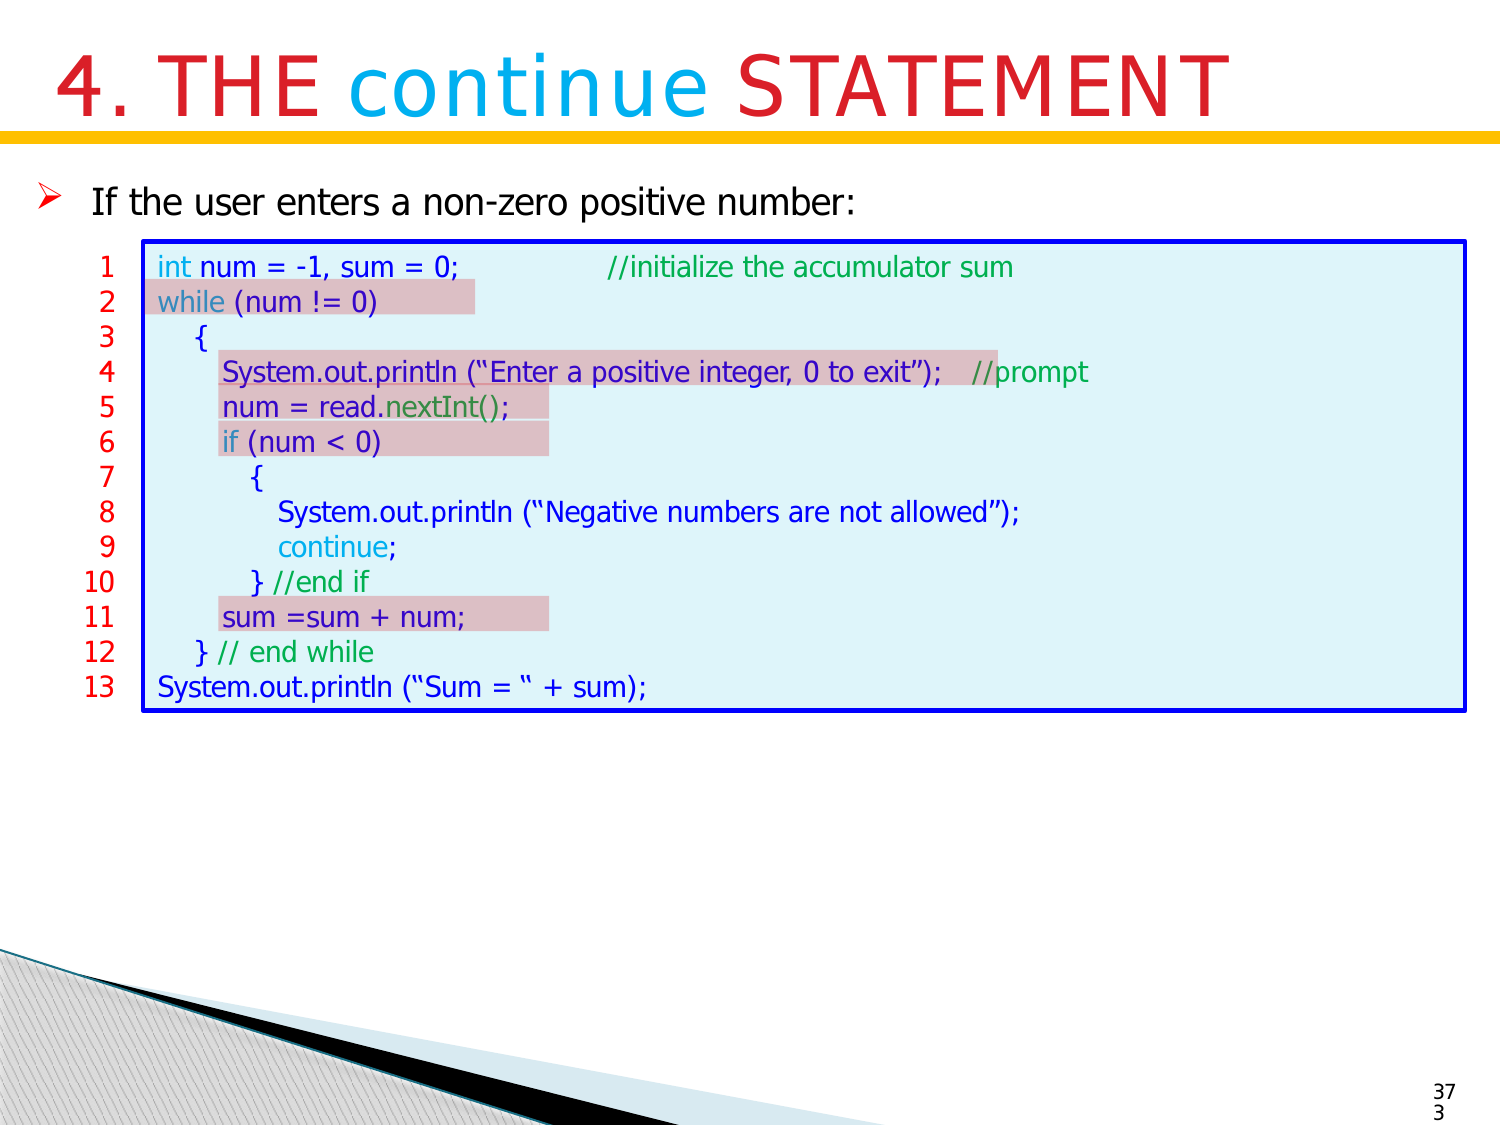

# 4. THE continue STATEMENT
If the user enters a non-zero positive number:
1
2
3
4
5
6
7
8
9
10
11
12
13
int num = -1, sum = 0; 	//initialize the accumulator sum
while (num != 0)
    {
       System.out.println (“Enter a positive integer, 0 to exit”);   //prompt
       num = read.nextInt();
       if (num < 0)
          {
             System.out.println (“Negative numbers are not allowed”);
             continue;
          } //end if
       sum =sum + num;
    } // end while
System.out.println (“Sum = “ + sum);

373